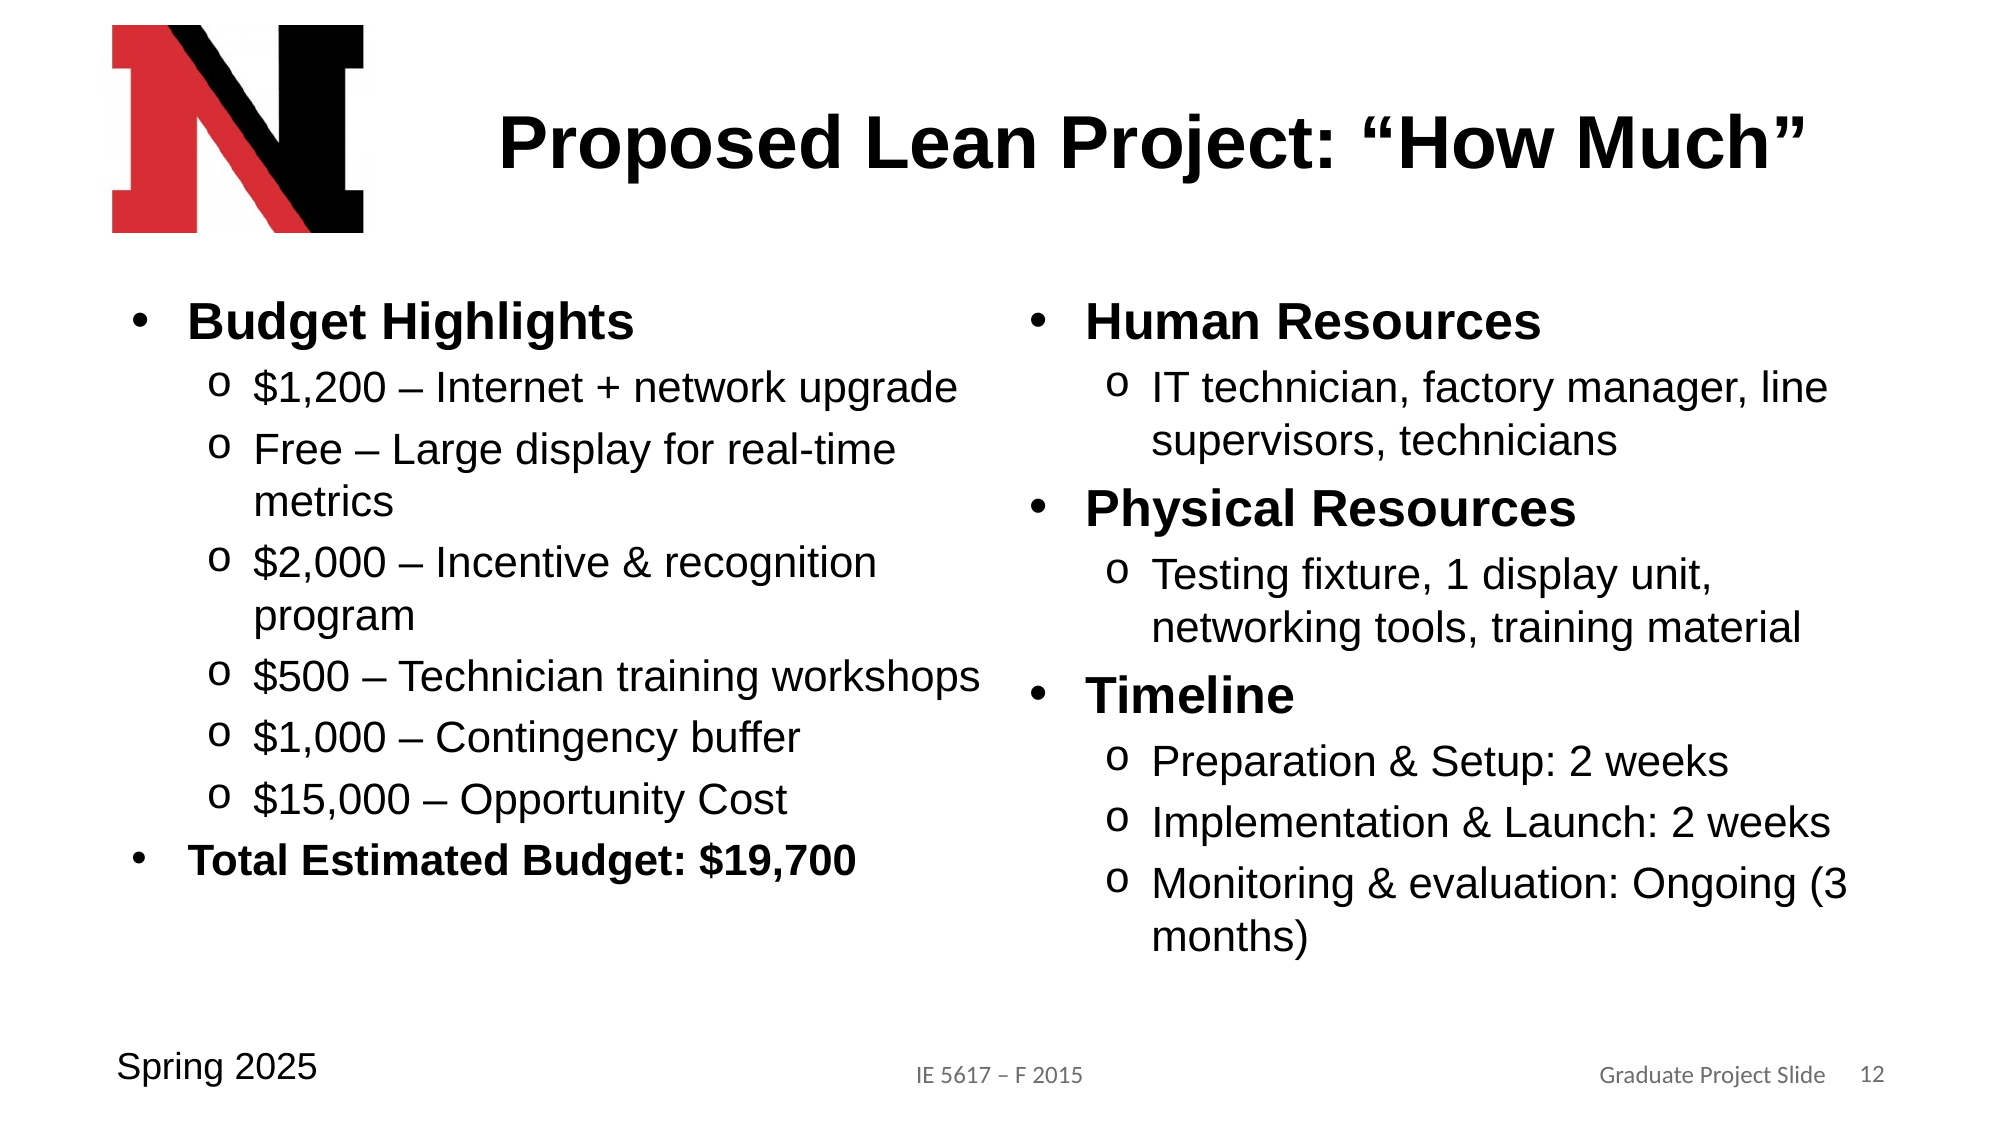

# Proposed Lean Project: “How Much”
Budget Highlights
$1,200 – Internet + network upgrade
Free – Large display for real-time metrics
$2,000 – Incentive & recognition program
$500 – Technician training workshops
$1,000 – Contingency buffer
$15,000 – Opportunity Cost
Total Estimated Budget: $19,700

Human Resources
IT technician, factory manager, line supervisors, technicians
Physical Resources
Testing fixture, 1 display unit, networking tools, training material
Timeline
Preparation & Setup: 2 weeks
Implementation & Launch: 2 weeks
Monitoring & evaluation: Ongoing (3 months)

12